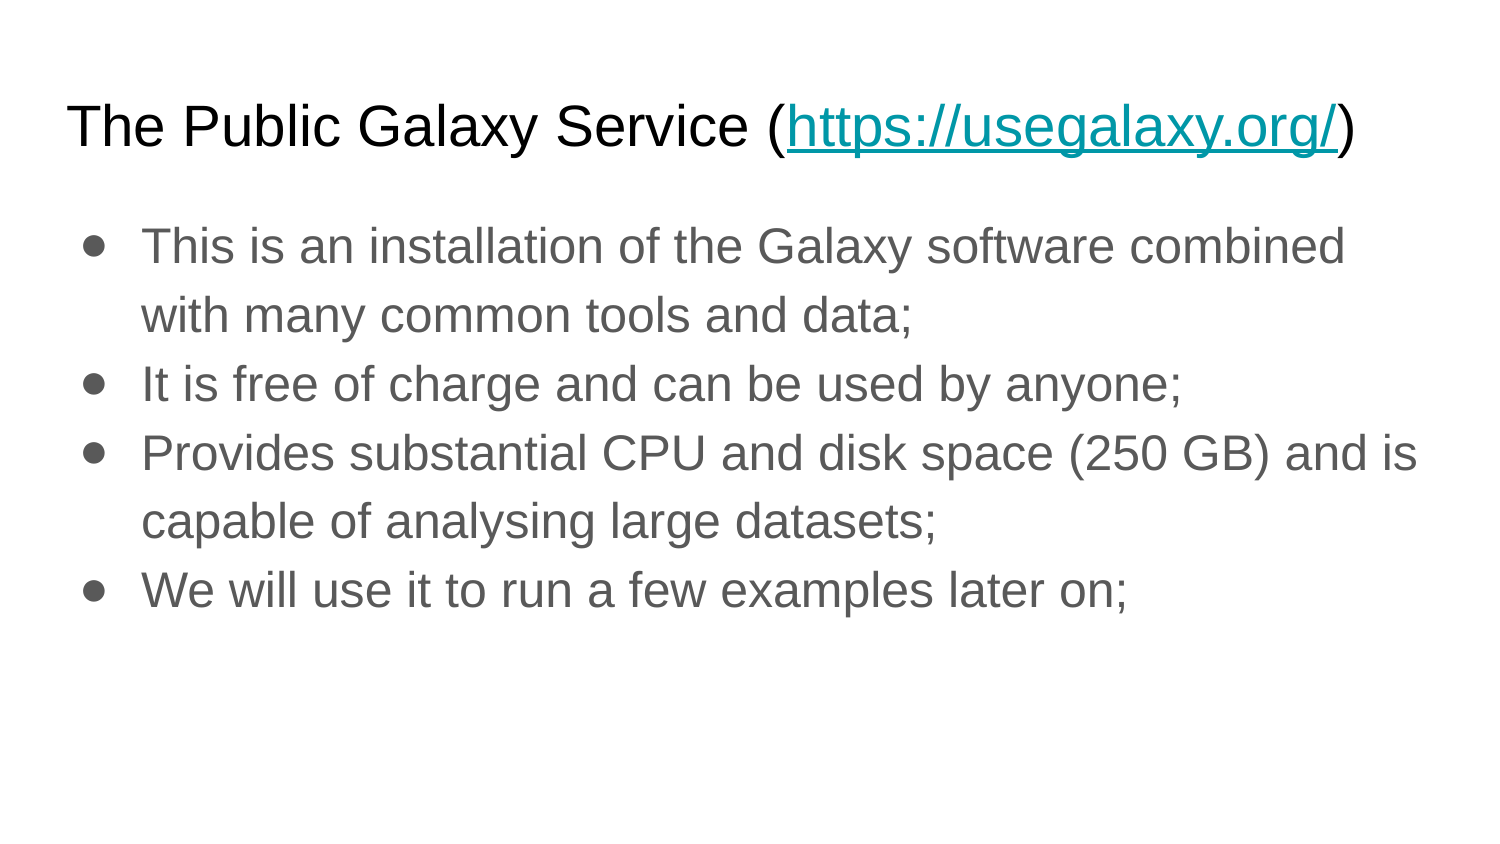

# The Public Galaxy Service (https://usegalaxy.org/)
This is an installation of the Galaxy software combined with many common tools and data;
It is free of charge and can be used by anyone;
Provides substantial CPU and disk space (250 GB) and is capable of analysing large datasets;
We will use it to run a few examples later on;